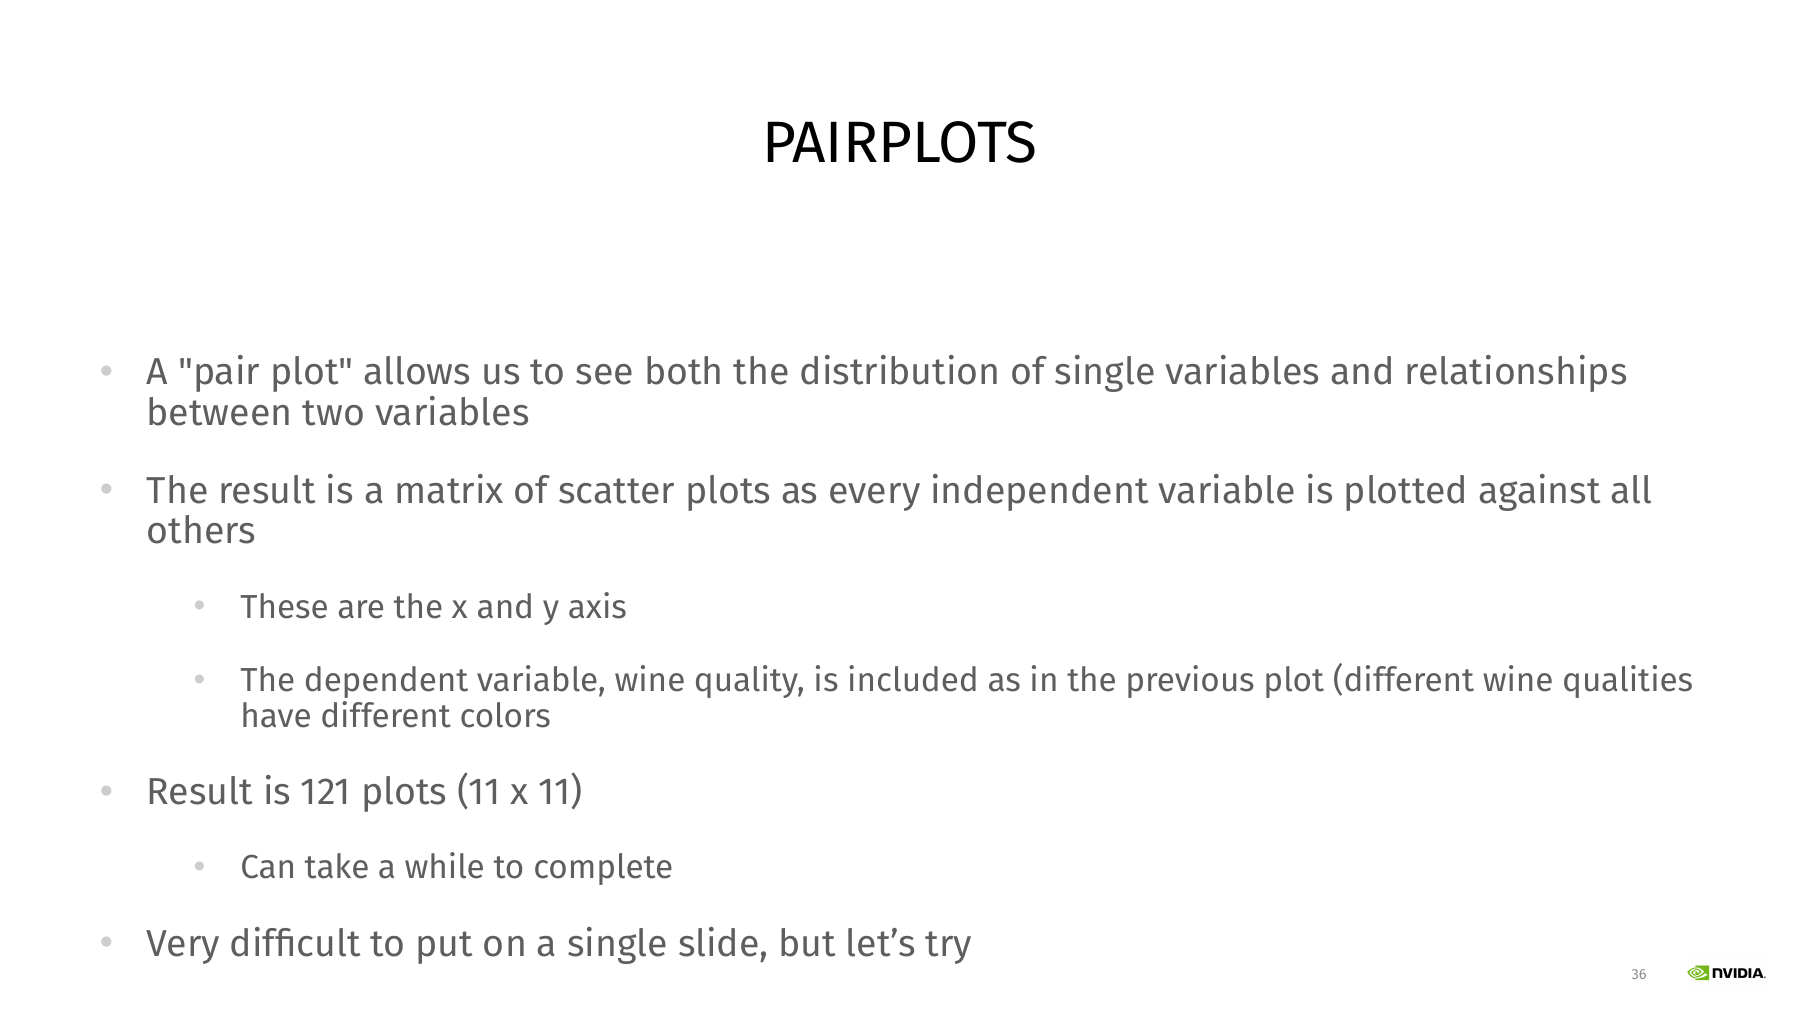

# PAIRplots

A "pair plot" allows us to see both the distribution of single variables and relationships between two variables
The result is a matrix of scatter plots as every independent variable is plotted against all others
These are the x and y axis
The dependent variable, wine quality, is included as in the previous plot (different wine qualities have different colors
Result is 121 plots (11 x 11)
Can take a while to complete
Very difficult to put on a single slide, but let’s try